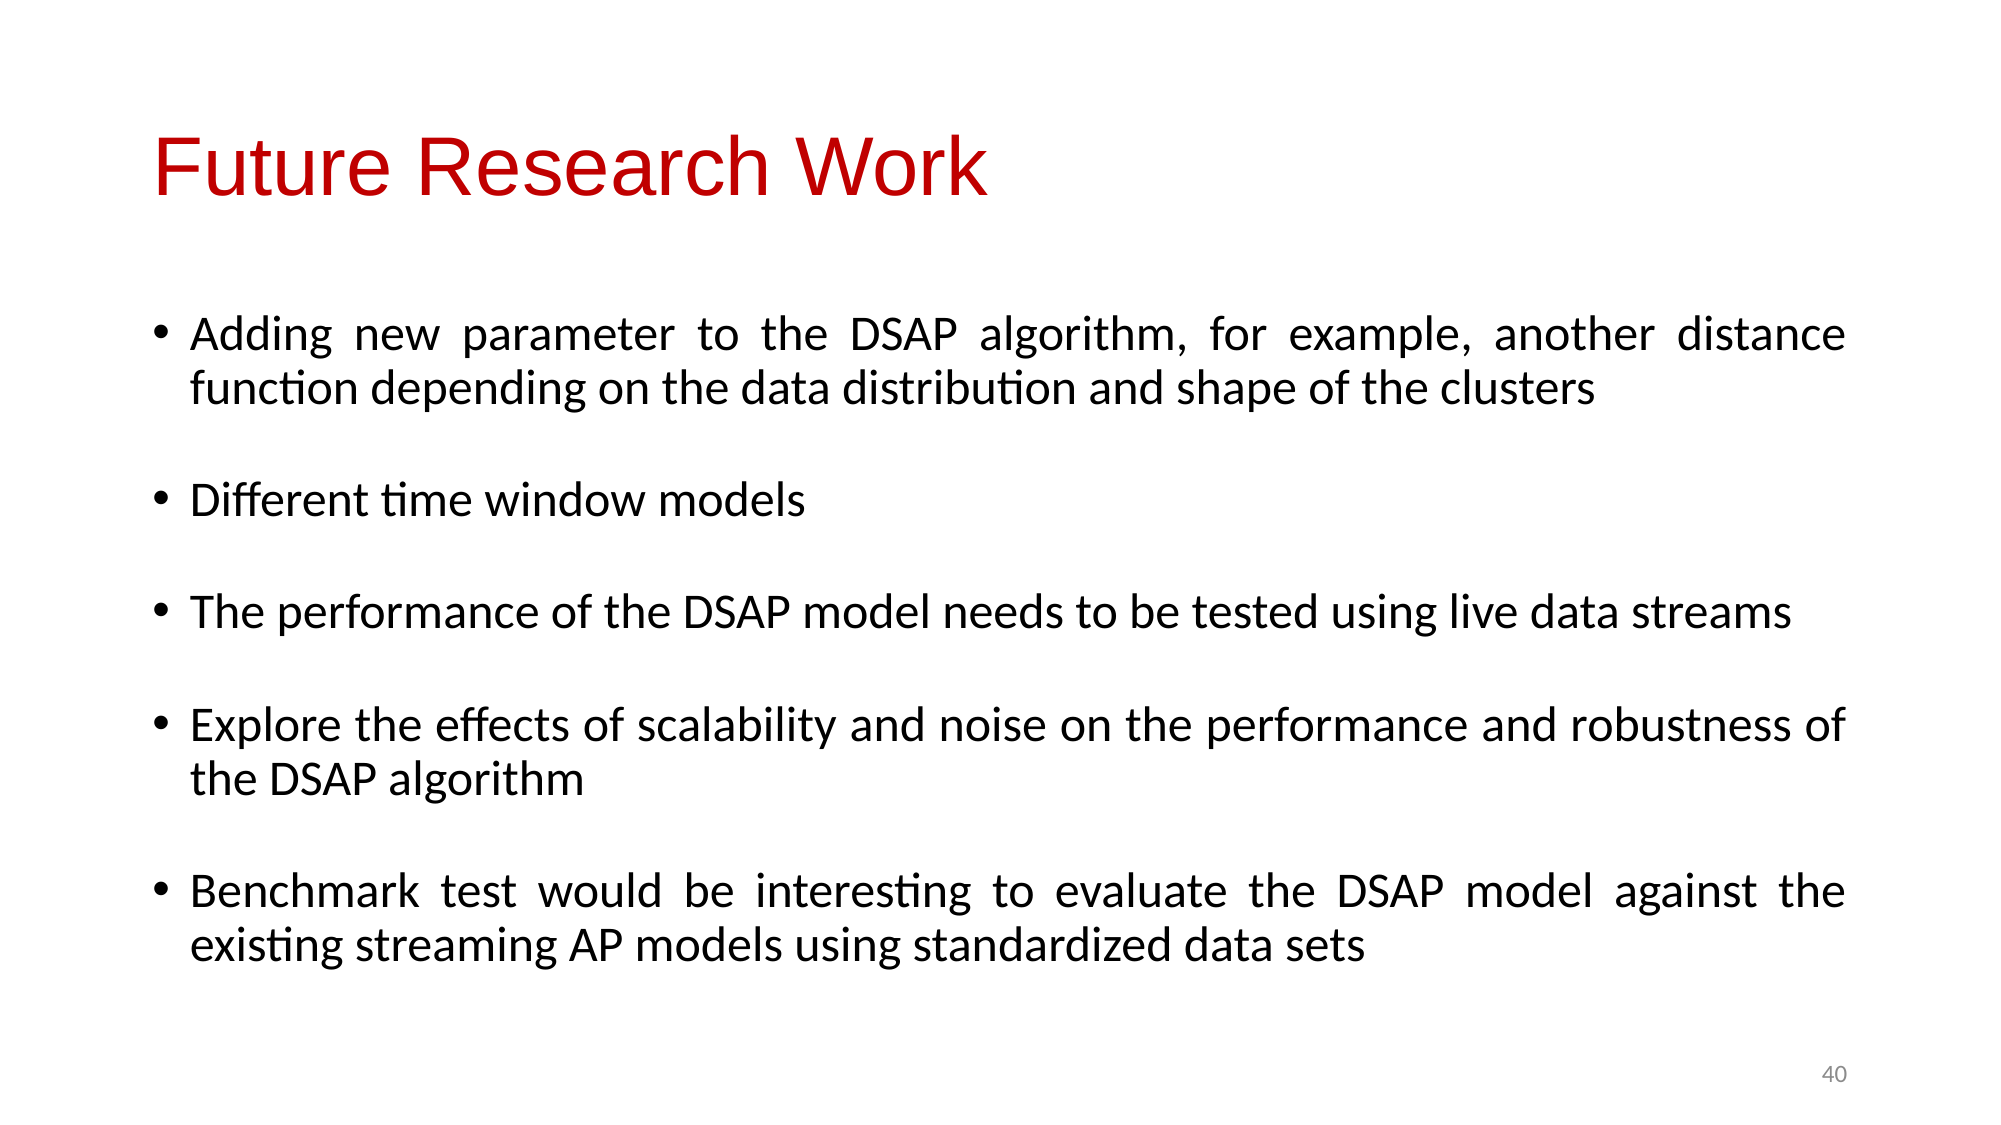

# Future Research Work
Adding new parameter to the DSAP algorithm, for example, another distance function depending on the data distribution and shape of the clusters
Different time window models
The performance of the DSAP model needs to be tested using live data streams
Explore the effects of scalability and noise on the performance and robustness of the DSAP algorithm
Benchmark test would be interesting to evaluate the DSAP model against the existing streaming AP models using standardized data sets
40